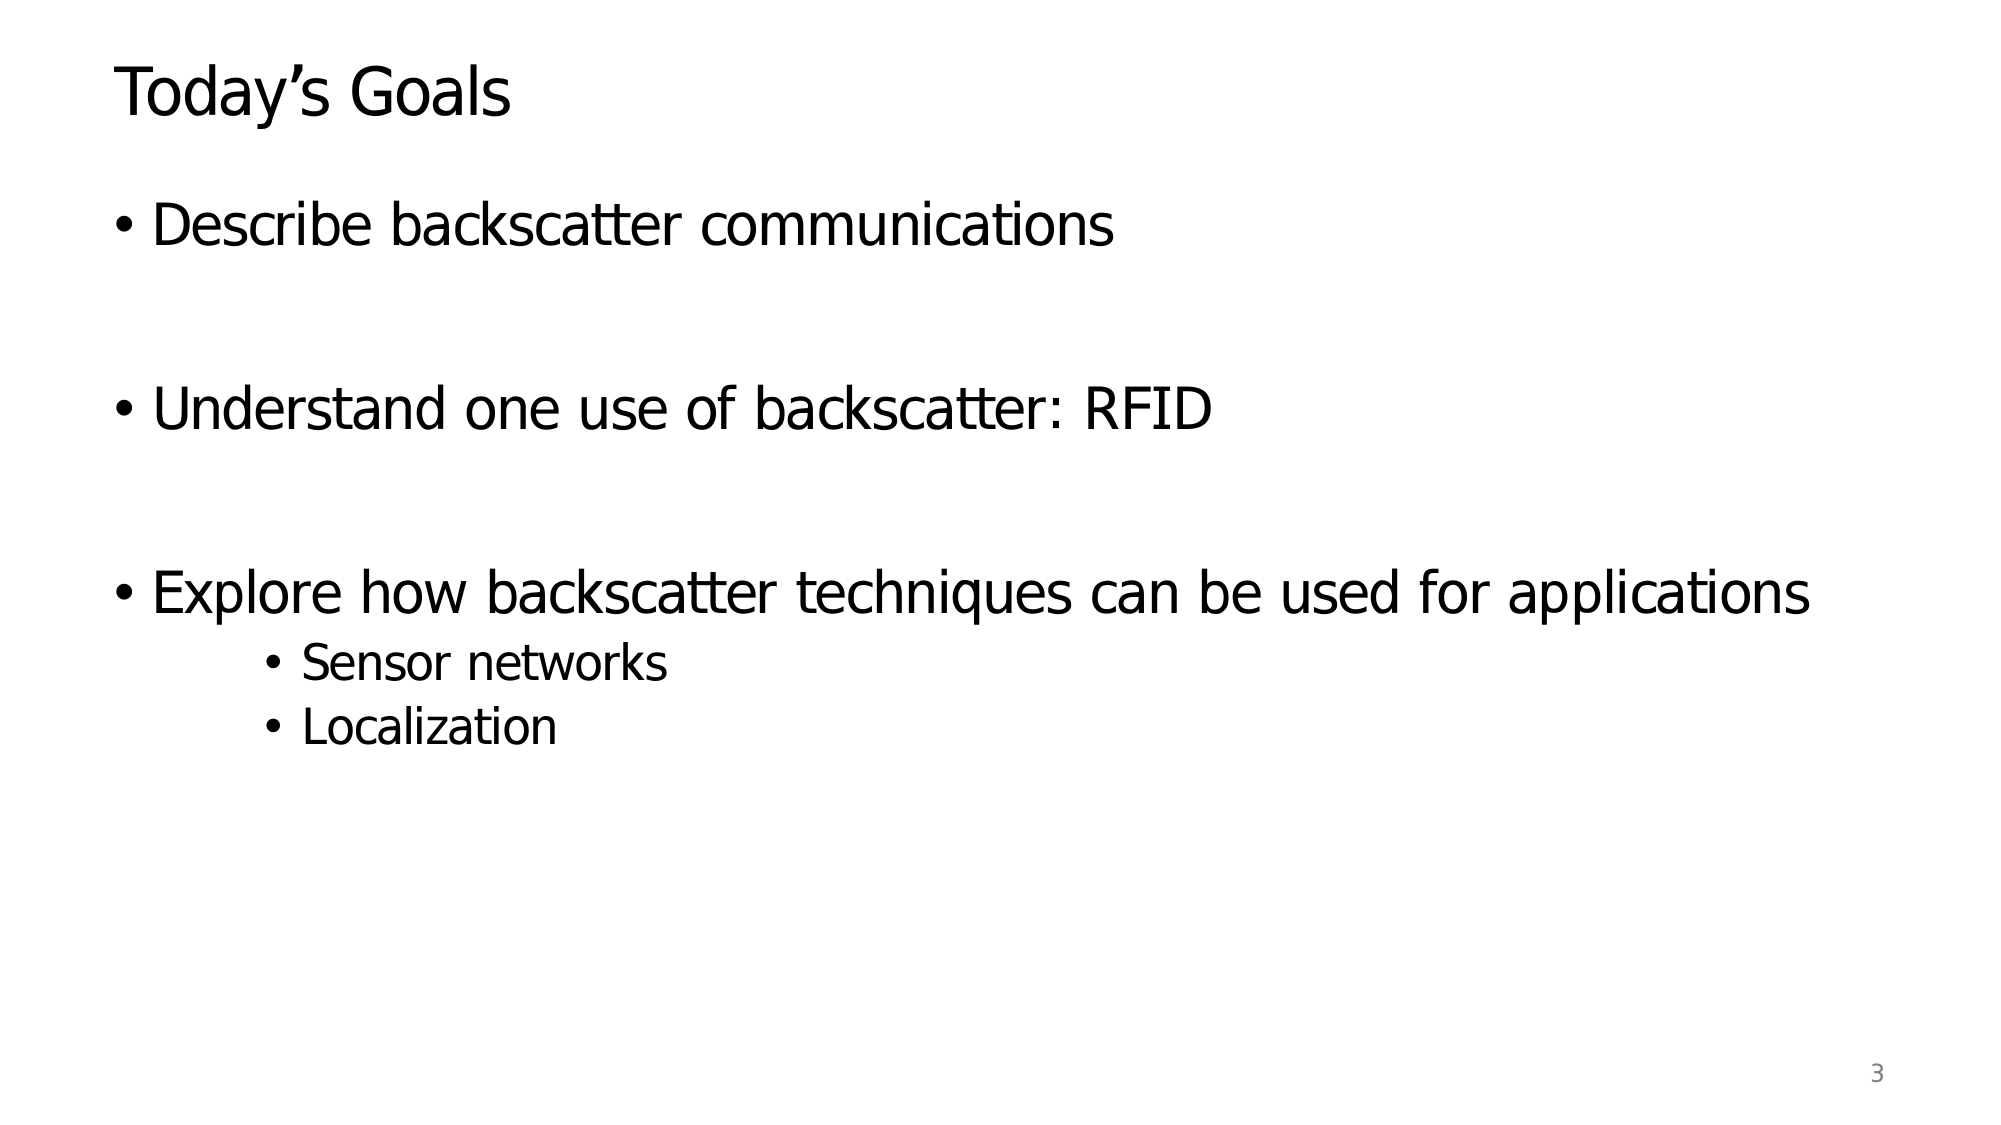

# Today’s Goals
Describe backscatter communications

Understand one use of backscatter: RFID

Explore how backscatter techniques can be used for applications
Sensor networks
Localization
3